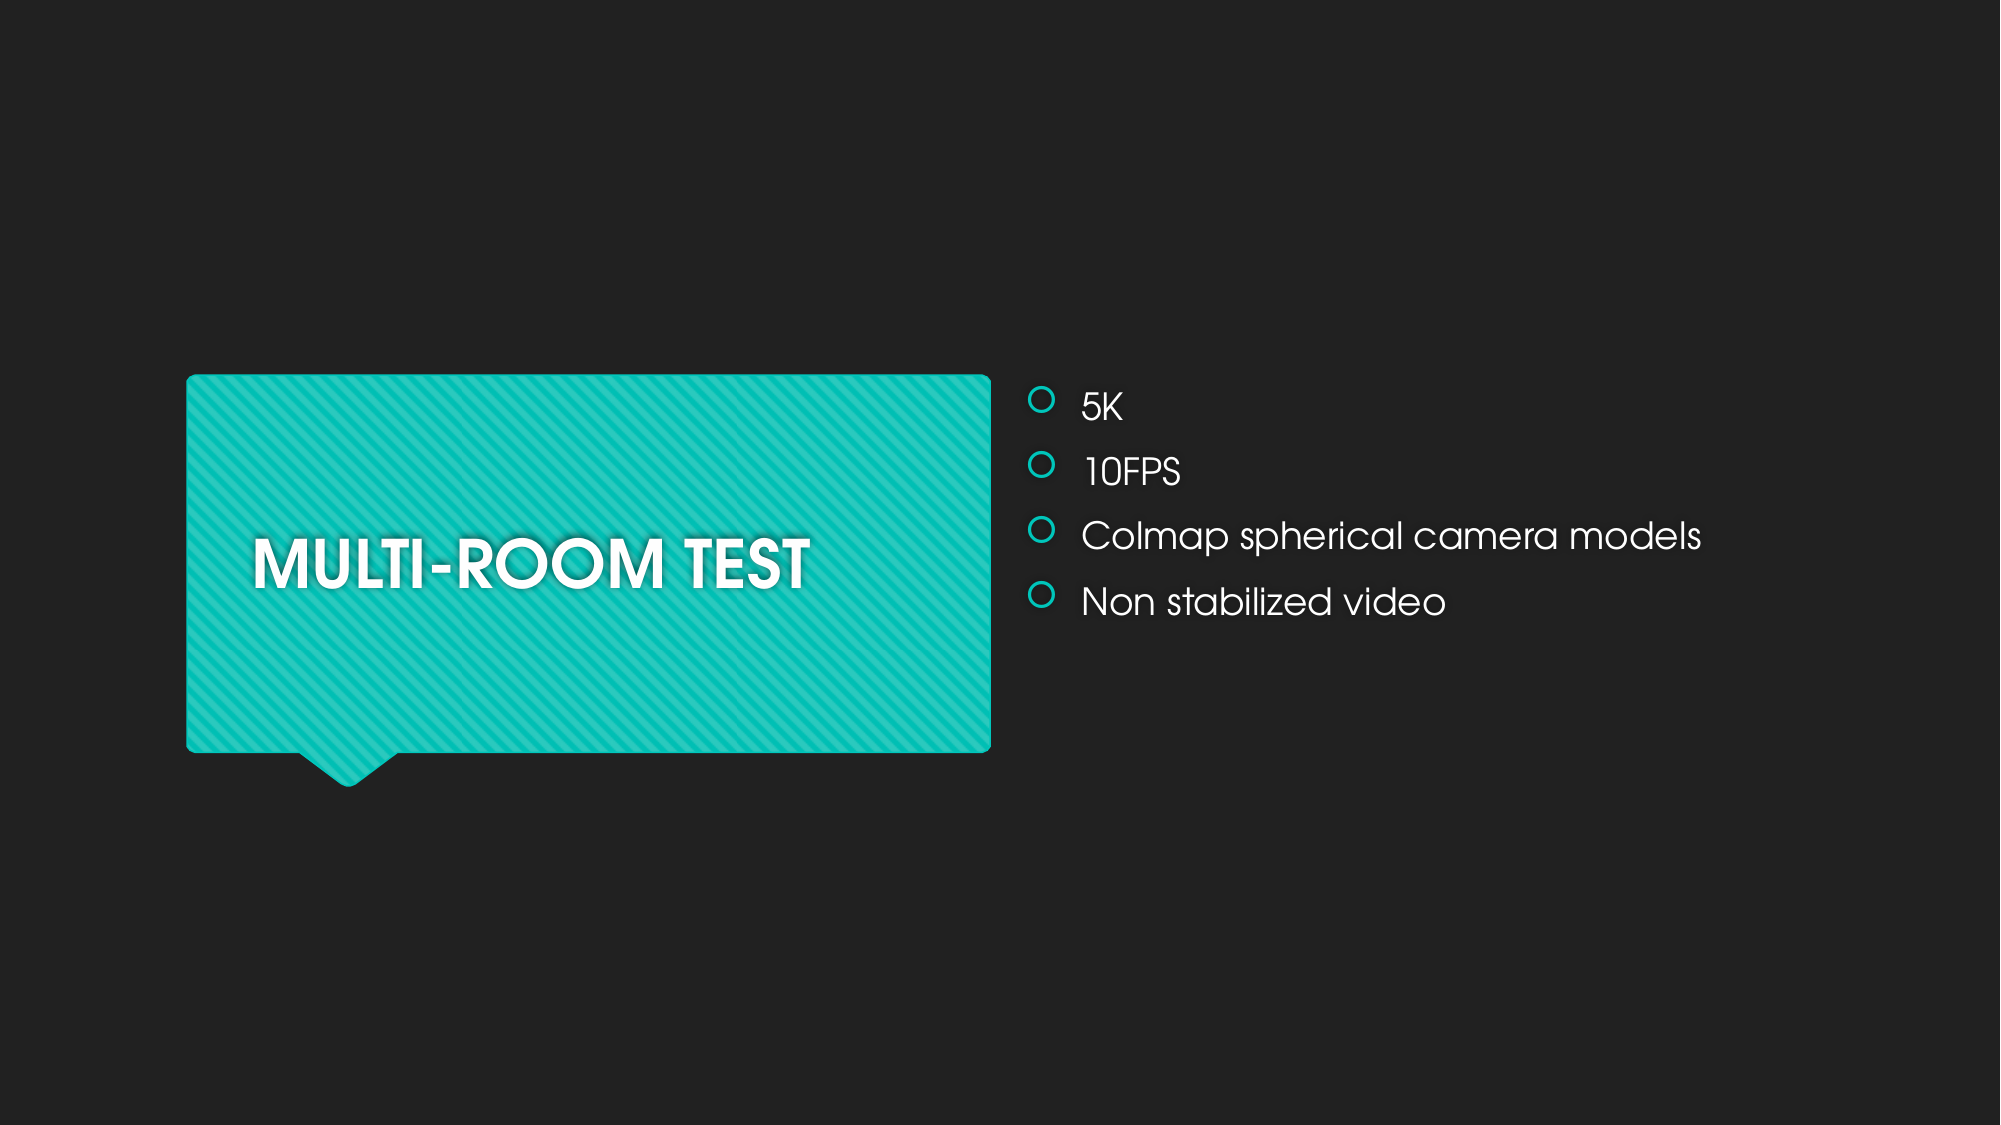

5K
10FPS
Colmap spherical camera models
Non stabilized video
# MULTI-ROOM TEST